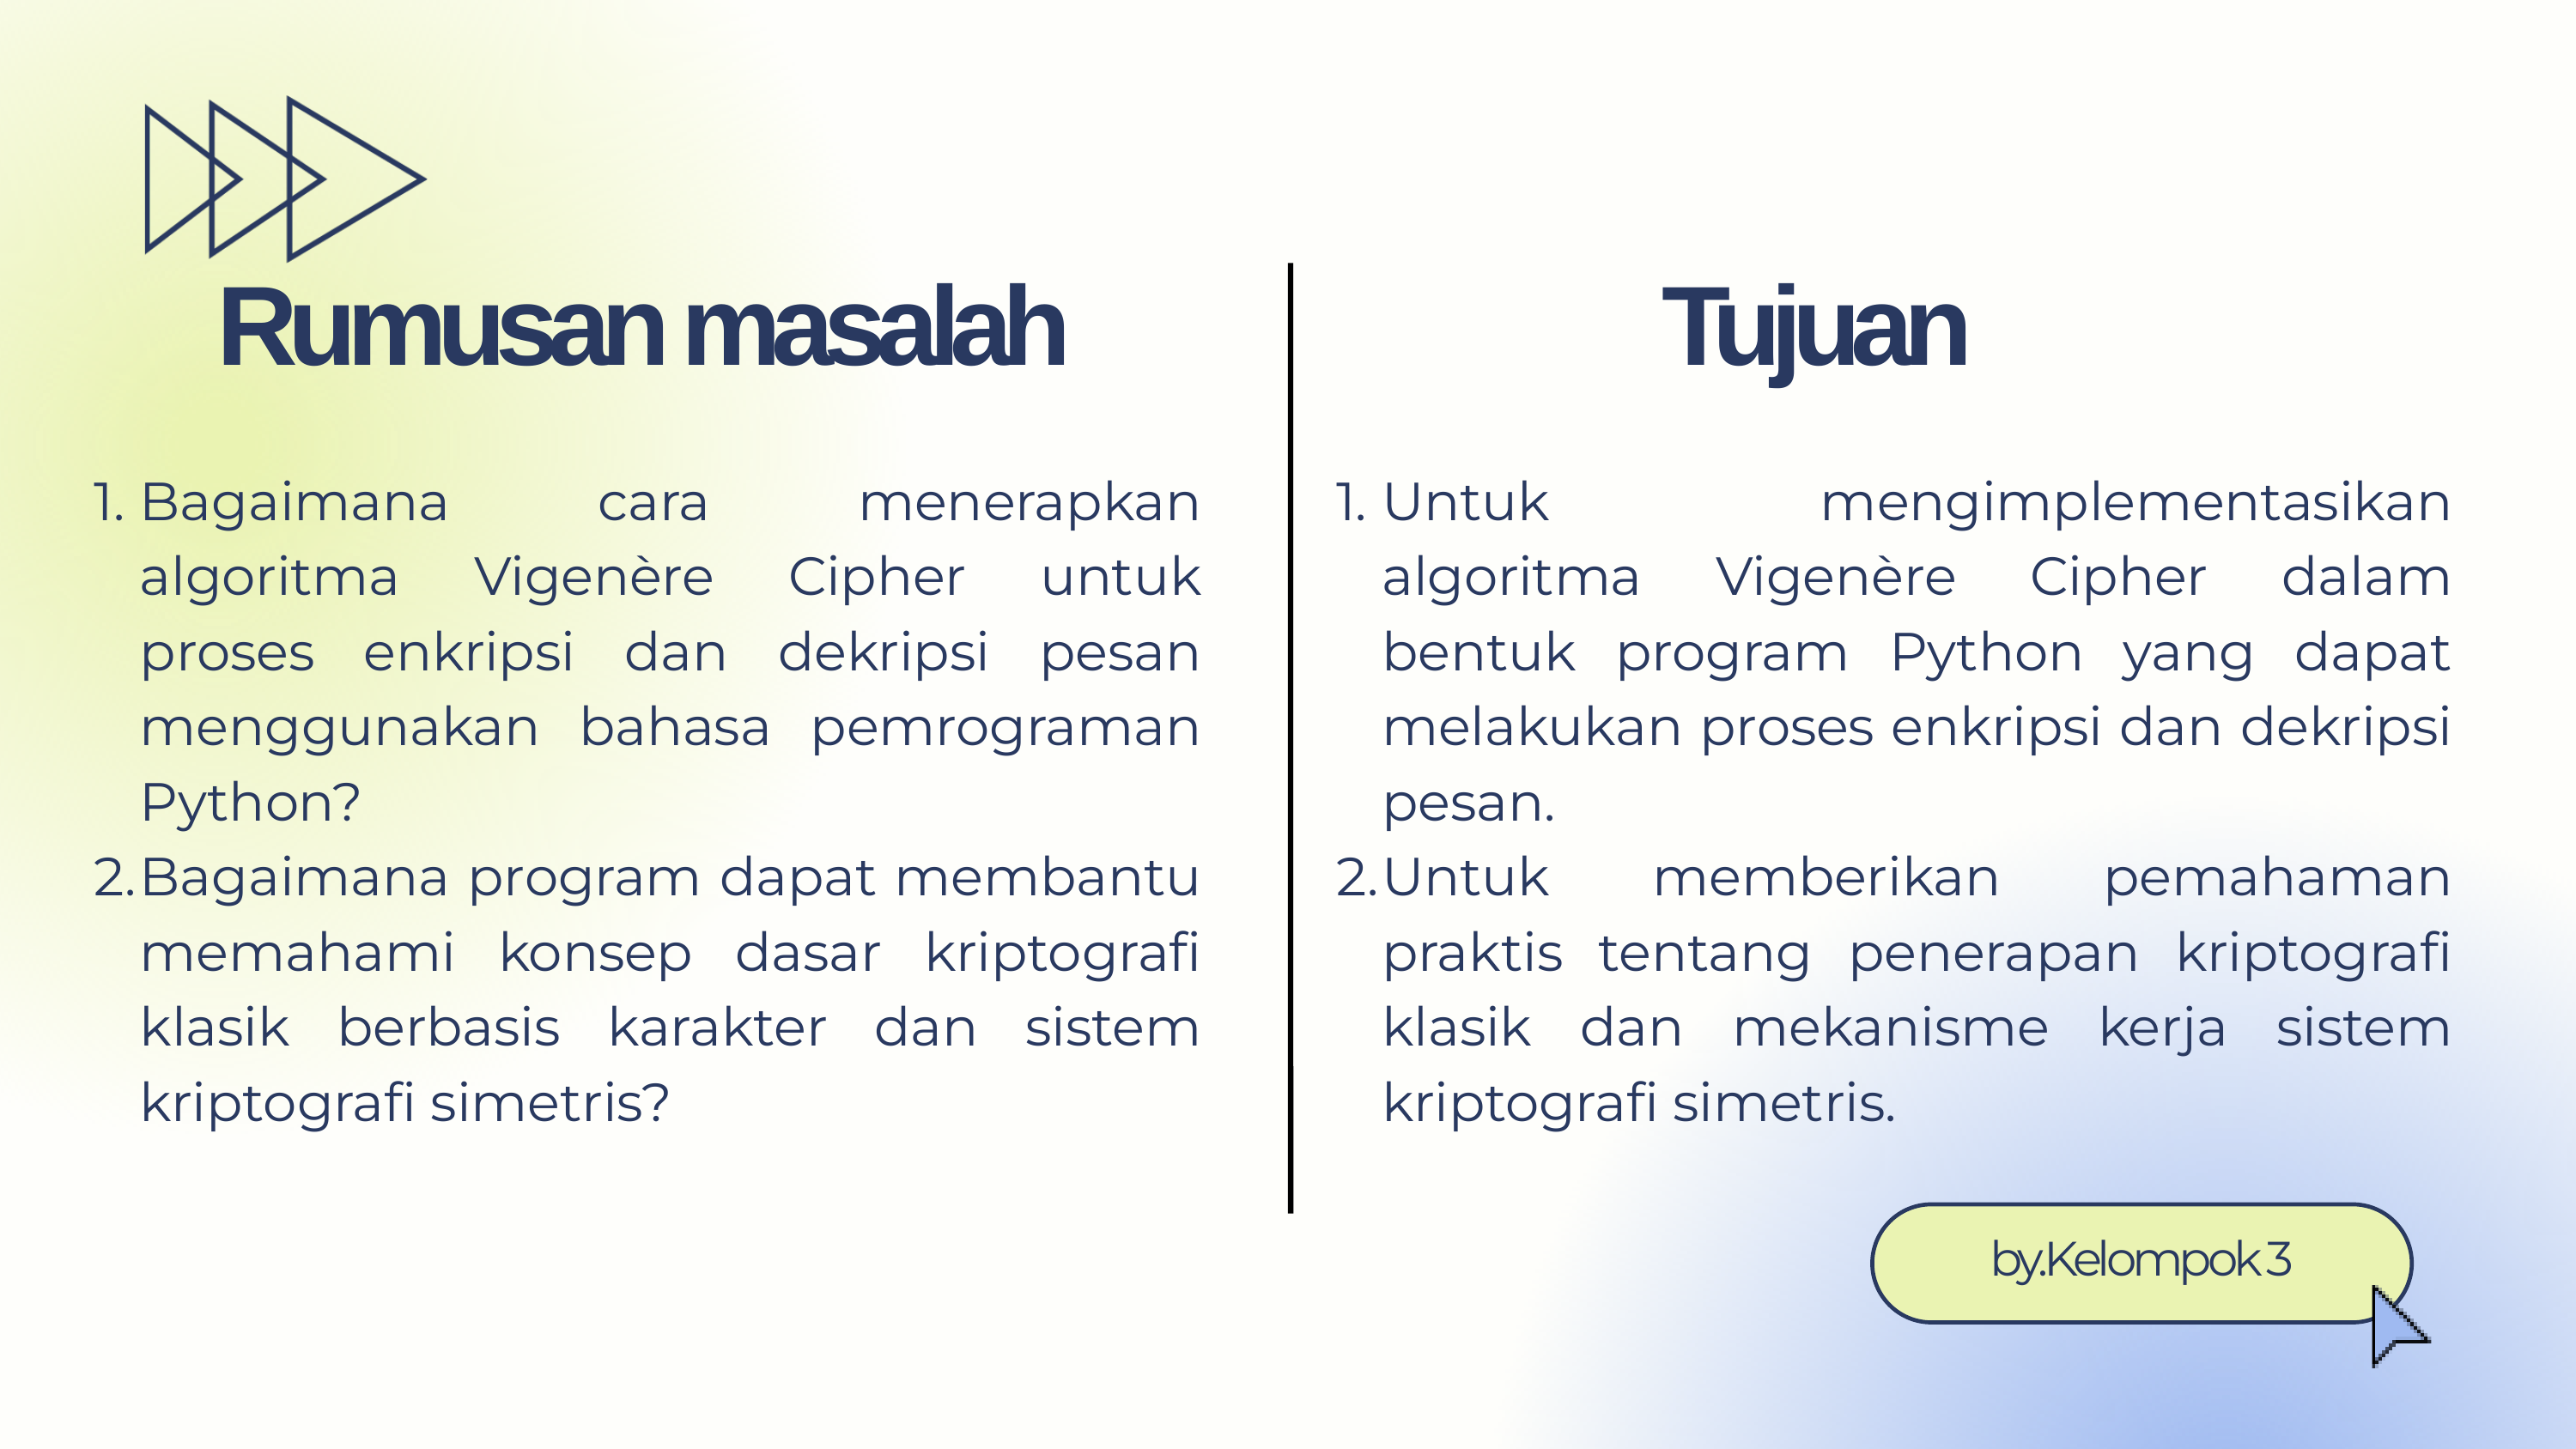

Rumusan masalah
Tujuan
Untuk mengimplementasikan algoritma Vigenère Cipher dalam bentuk program Python yang dapat melakukan proses enkripsi dan dekripsi pesan.
Untuk memberikan pemahaman praktis tentang penerapan kriptografi klasik dan mekanisme kerja sistem kriptografi simetris.

Bagaimana cara menerapkan algoritma Vigenère Cipher untuk proses enkripsi dan dekripsi pesan menggunakan bahasa pemrograman Python?
Bagaimana program dapat membantu memahami konsep dasar kriptografi klasik berbasis karakter dan sistem kriptografi simetris?

by.Kelompok 3